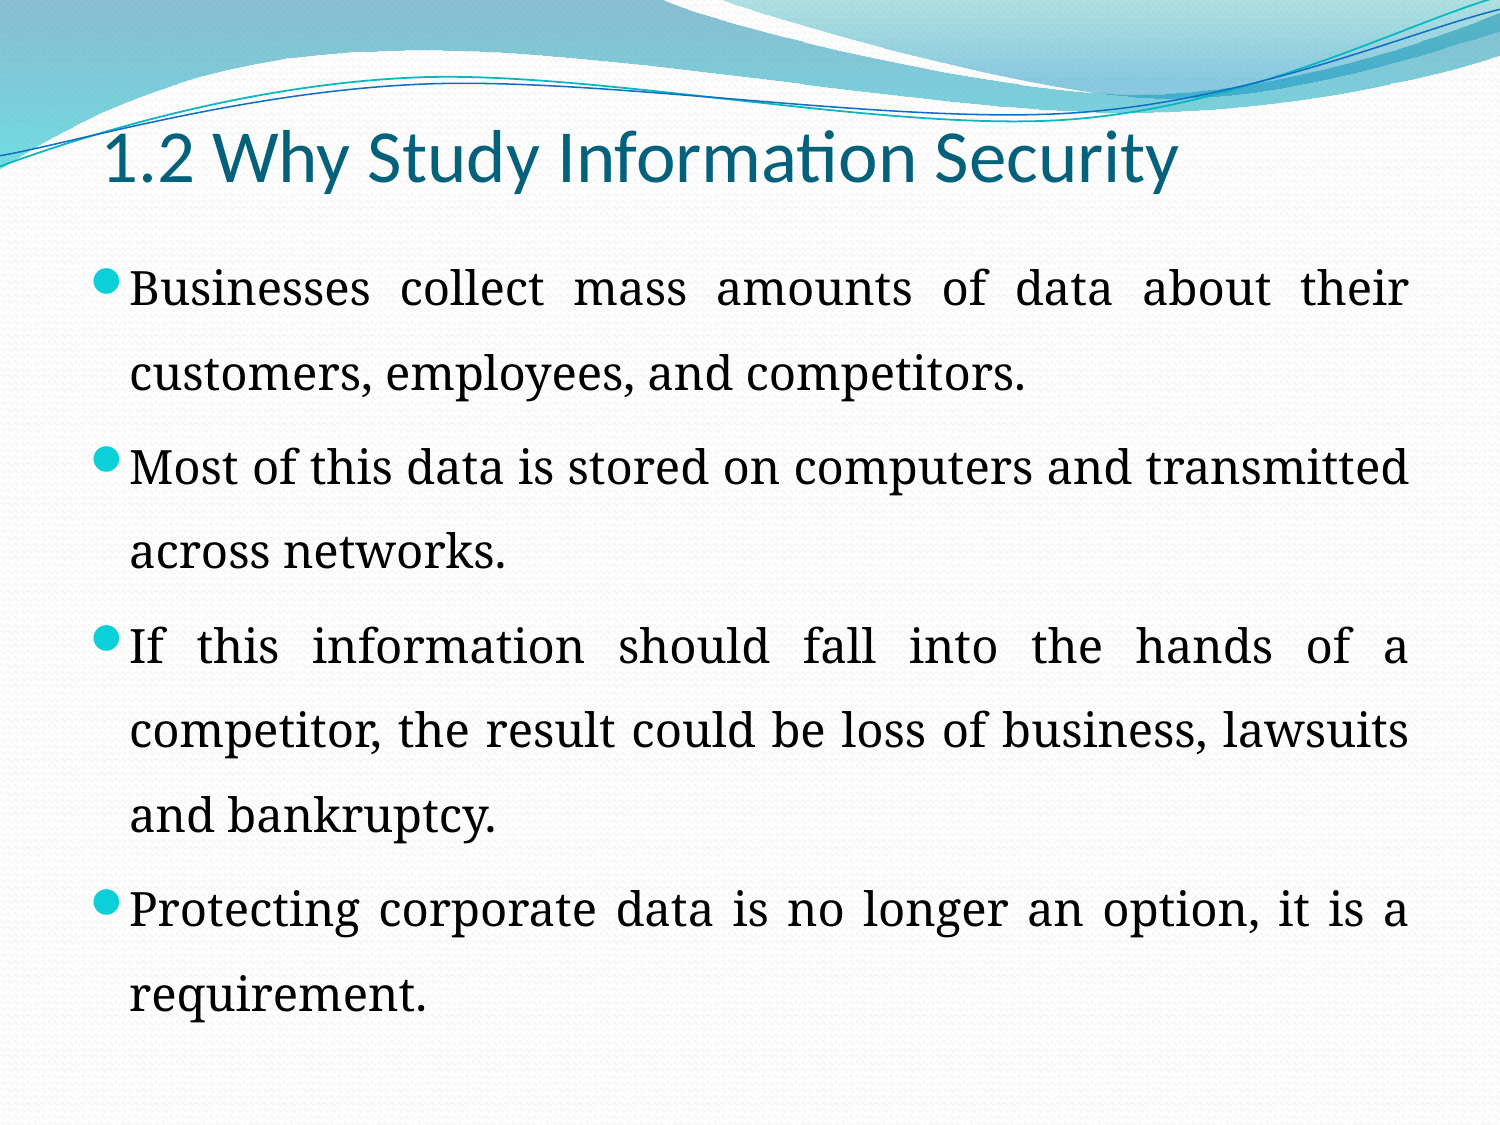

# 1.2 Why Study Information Security
Businesses collect mass amounts of data about their customers, employees, and competitors.
Most of this data is stored on computers and transmitted across networks.
If this information should fall into the hands of a competitor, the result could be loss of business, lawsuits and bankruptcy.
Protecting corporate data is no longer an option, it is a requirement.